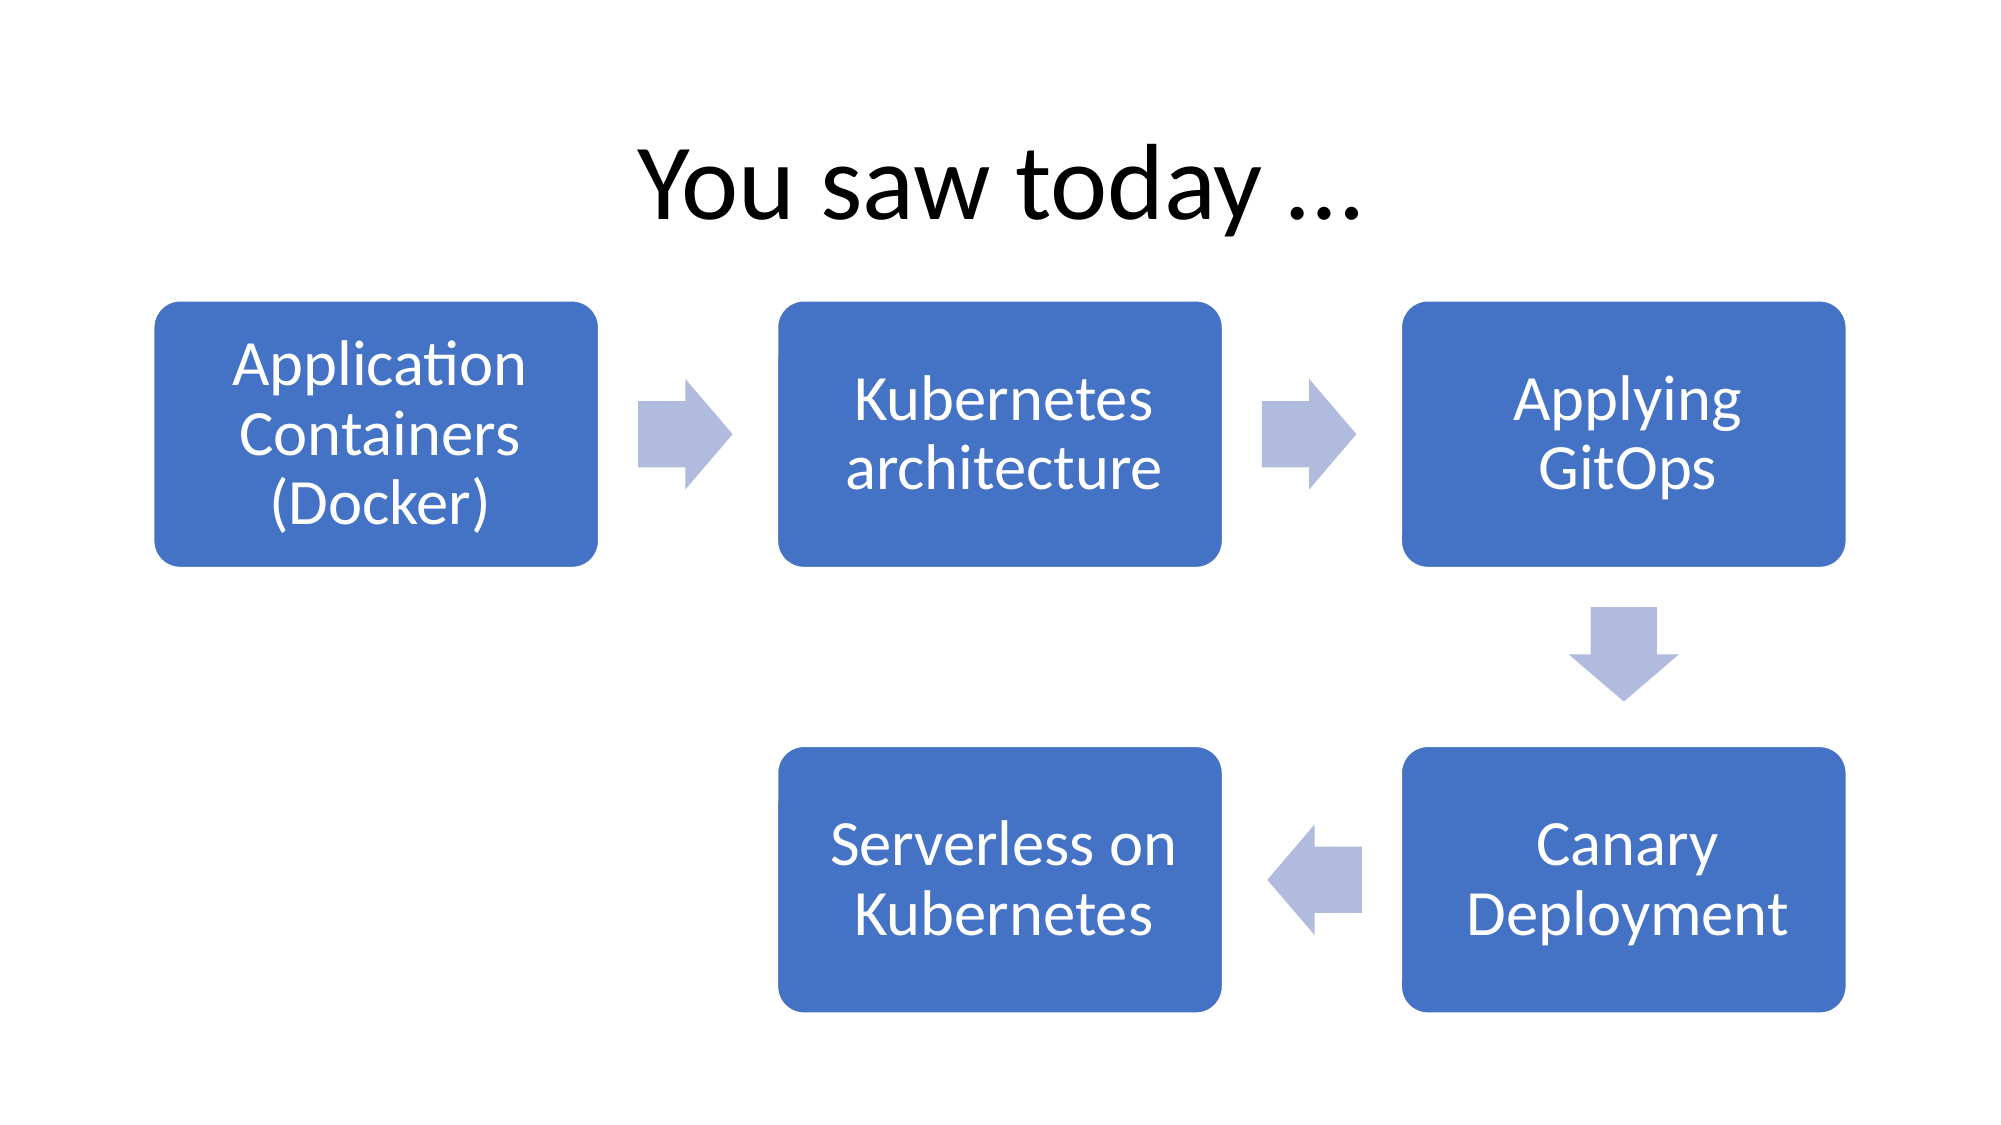

# You saw today …
Application Containers (Docker)

Kubernetes architecture

Applying GitOps

Canary Deployment

Serverless on Kubernetes